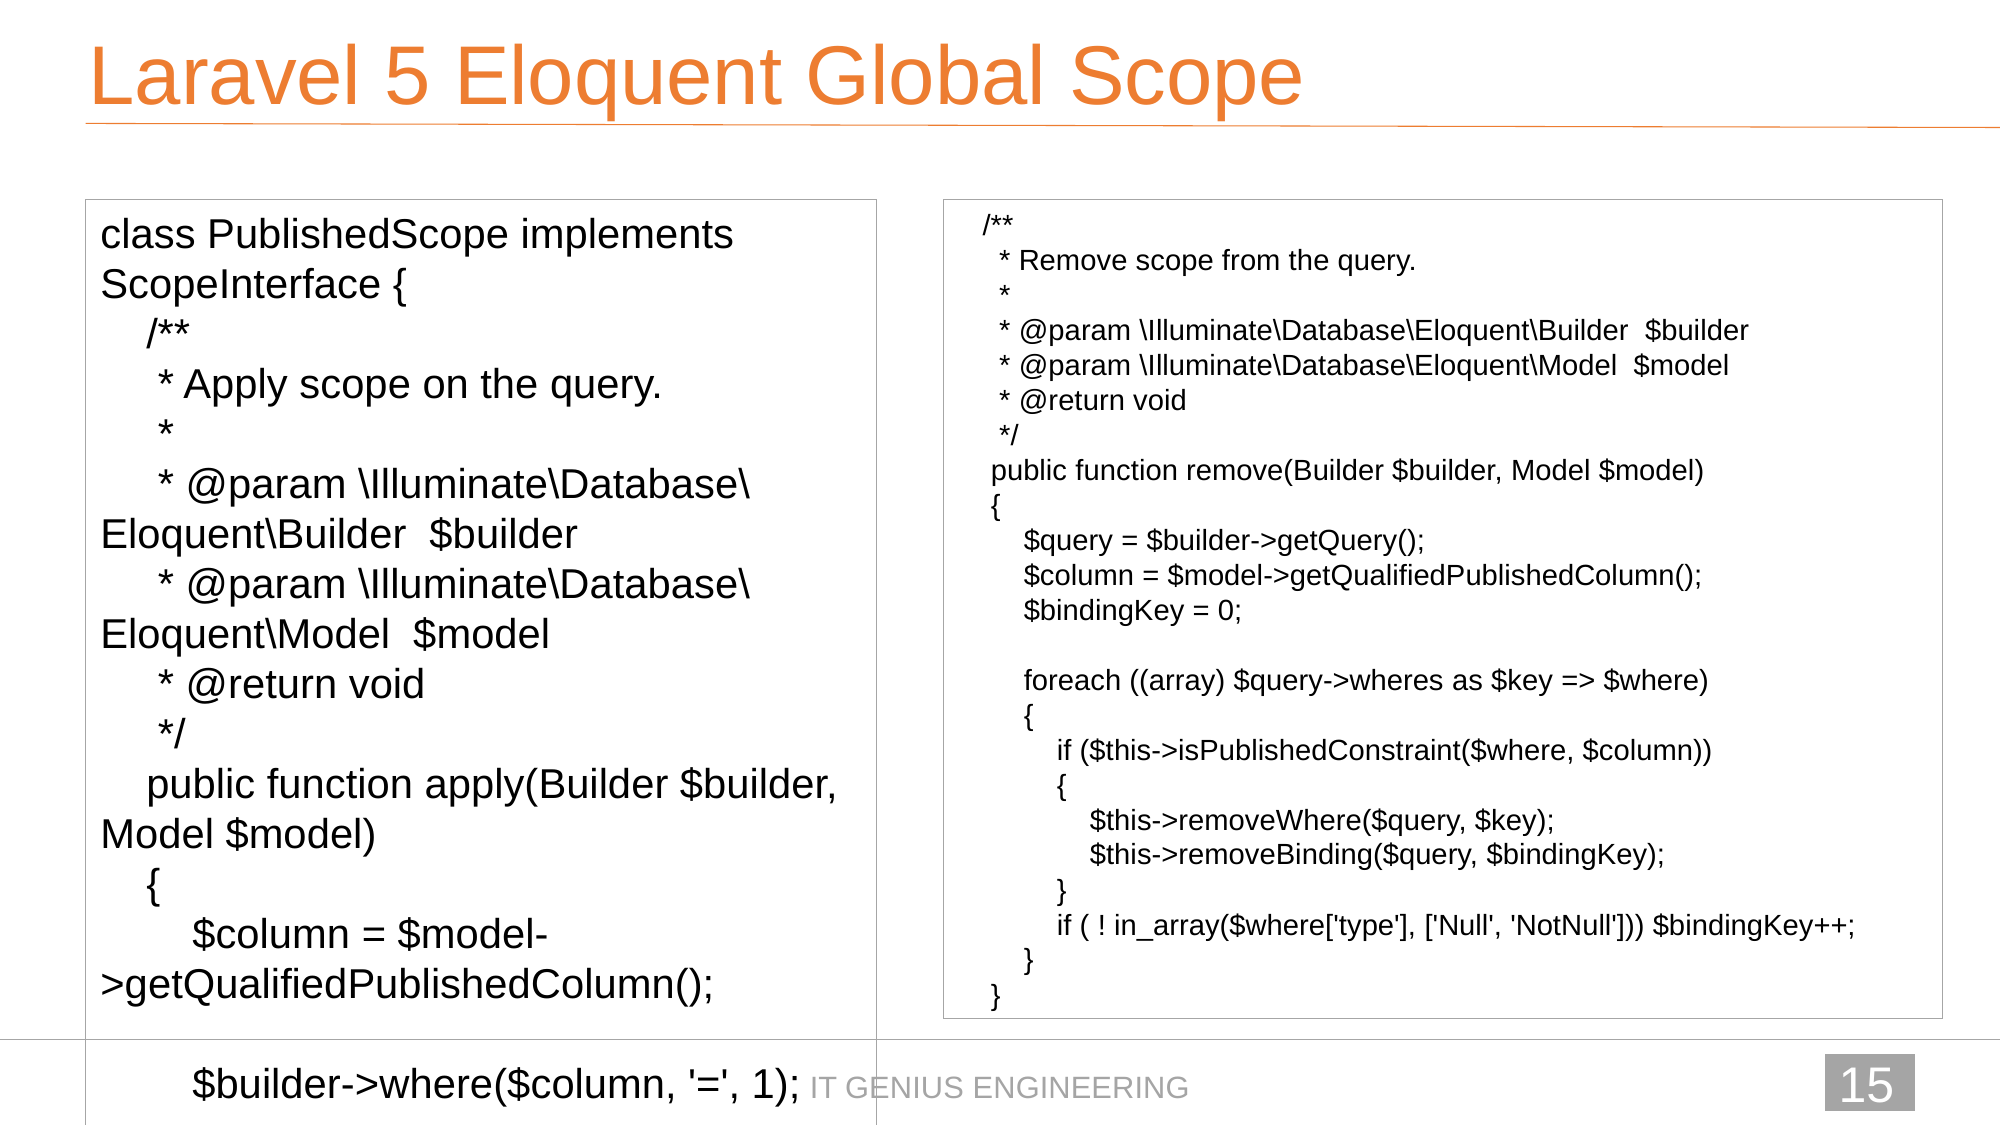

Laravel 5 Eloquent Global Scope
class PublishedScope implements ScopeInterface {
    /**
     * Apply scope on the query.
     *
     * @param \Illuminate\Database\Eloquent\Builder  $builder
     * @param \Illuminate\Database\Eloquent\Model  $model
     * @return void
     */
    public function apply(Builder $builder, Model $model)
    {
        $column = $model->getQualifiedPublishedColumn();

        $builder->where($column, '=', 1);

        $this->addWithDrafts($builder);
    }
   /**
     * Remove scope from the query.
     *
     * @param \Illuminate\Database\Eloquent\Builder  $builder
     * @param \Illuminate\Database\Eloquent\Model  $model
     * @return void
     */
    public function remove(Builder $builder, Model $model)
    {
        $query = $builder->getQuery();
        $column = $model->getQualifiedPublishedColumn();
        $bindingKey = 0;

        foreach ((array) $query->wheres as $key => $where)
        {
            if ($this->isPublishedConstraint($where, $column))
            {
                $this->removeWhere($query, $key);
                $this->removeBinding($query, $bindingKey);
            }
            if ( ! in_array($where['type'], ['Null', 'NotNull'])) $bindingKey++;
        }
    }
157
IT GENIUS ENGINEERING